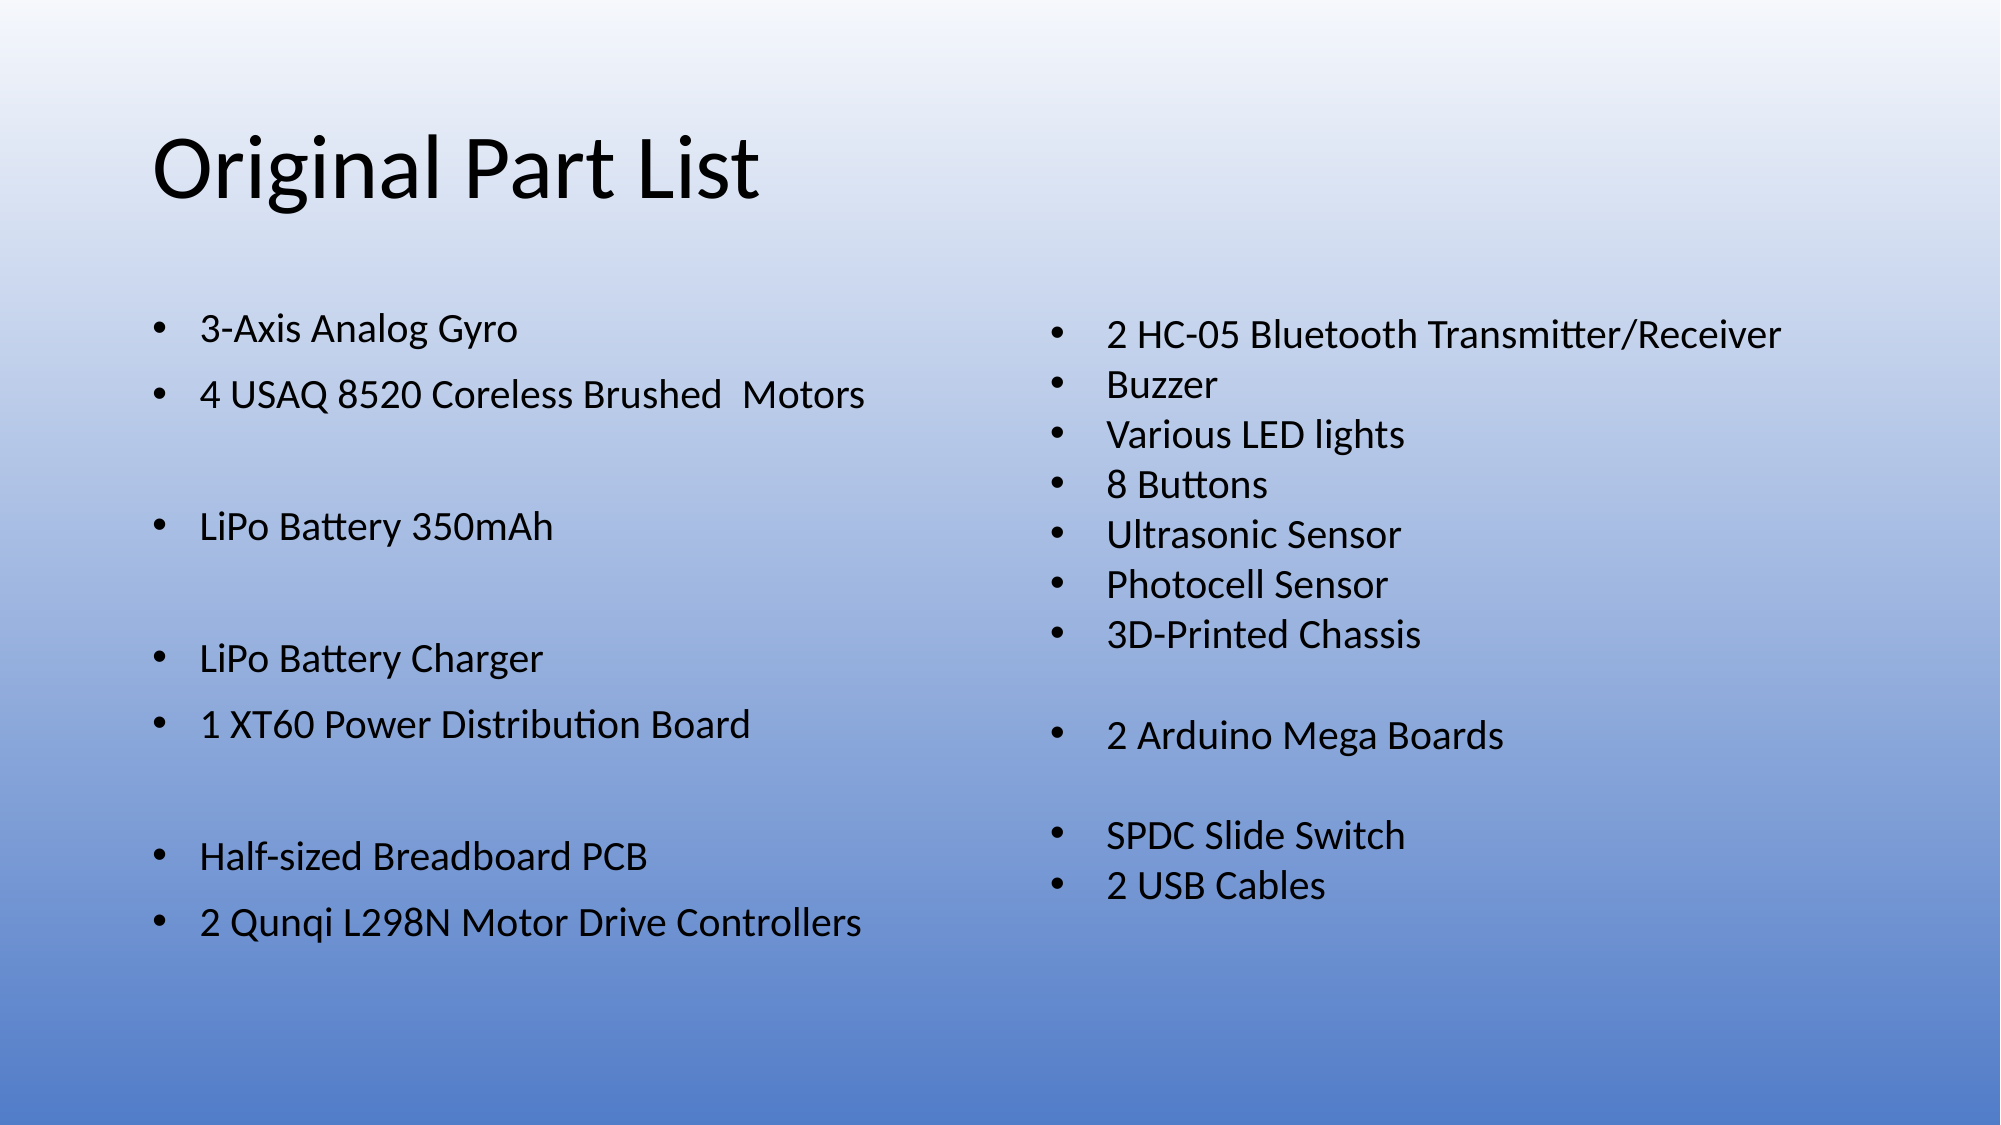

# Original Part List
 3-Axis Analog Gyro
 4 USAQ 8520 Coreless Brushed  Motors

 LiPo Battery 350mAh

 LiPo Battery Charger
 1 XT60 Power Distribution Board

 Half-sized Breadboard PCB
 2 Qunqi L298N Motor Drive Controllers
 2 HC-05 Bluetooth Transmitter/Receiver
 Buzzer
 Various LED lights
 8 Buttons
 Ultrasonic Sensor
 Photocell Sensor
 3D-Printed Chassis

 2 Arduino Mega Boards

 SPDC Slide Switch
 2 USB Cables